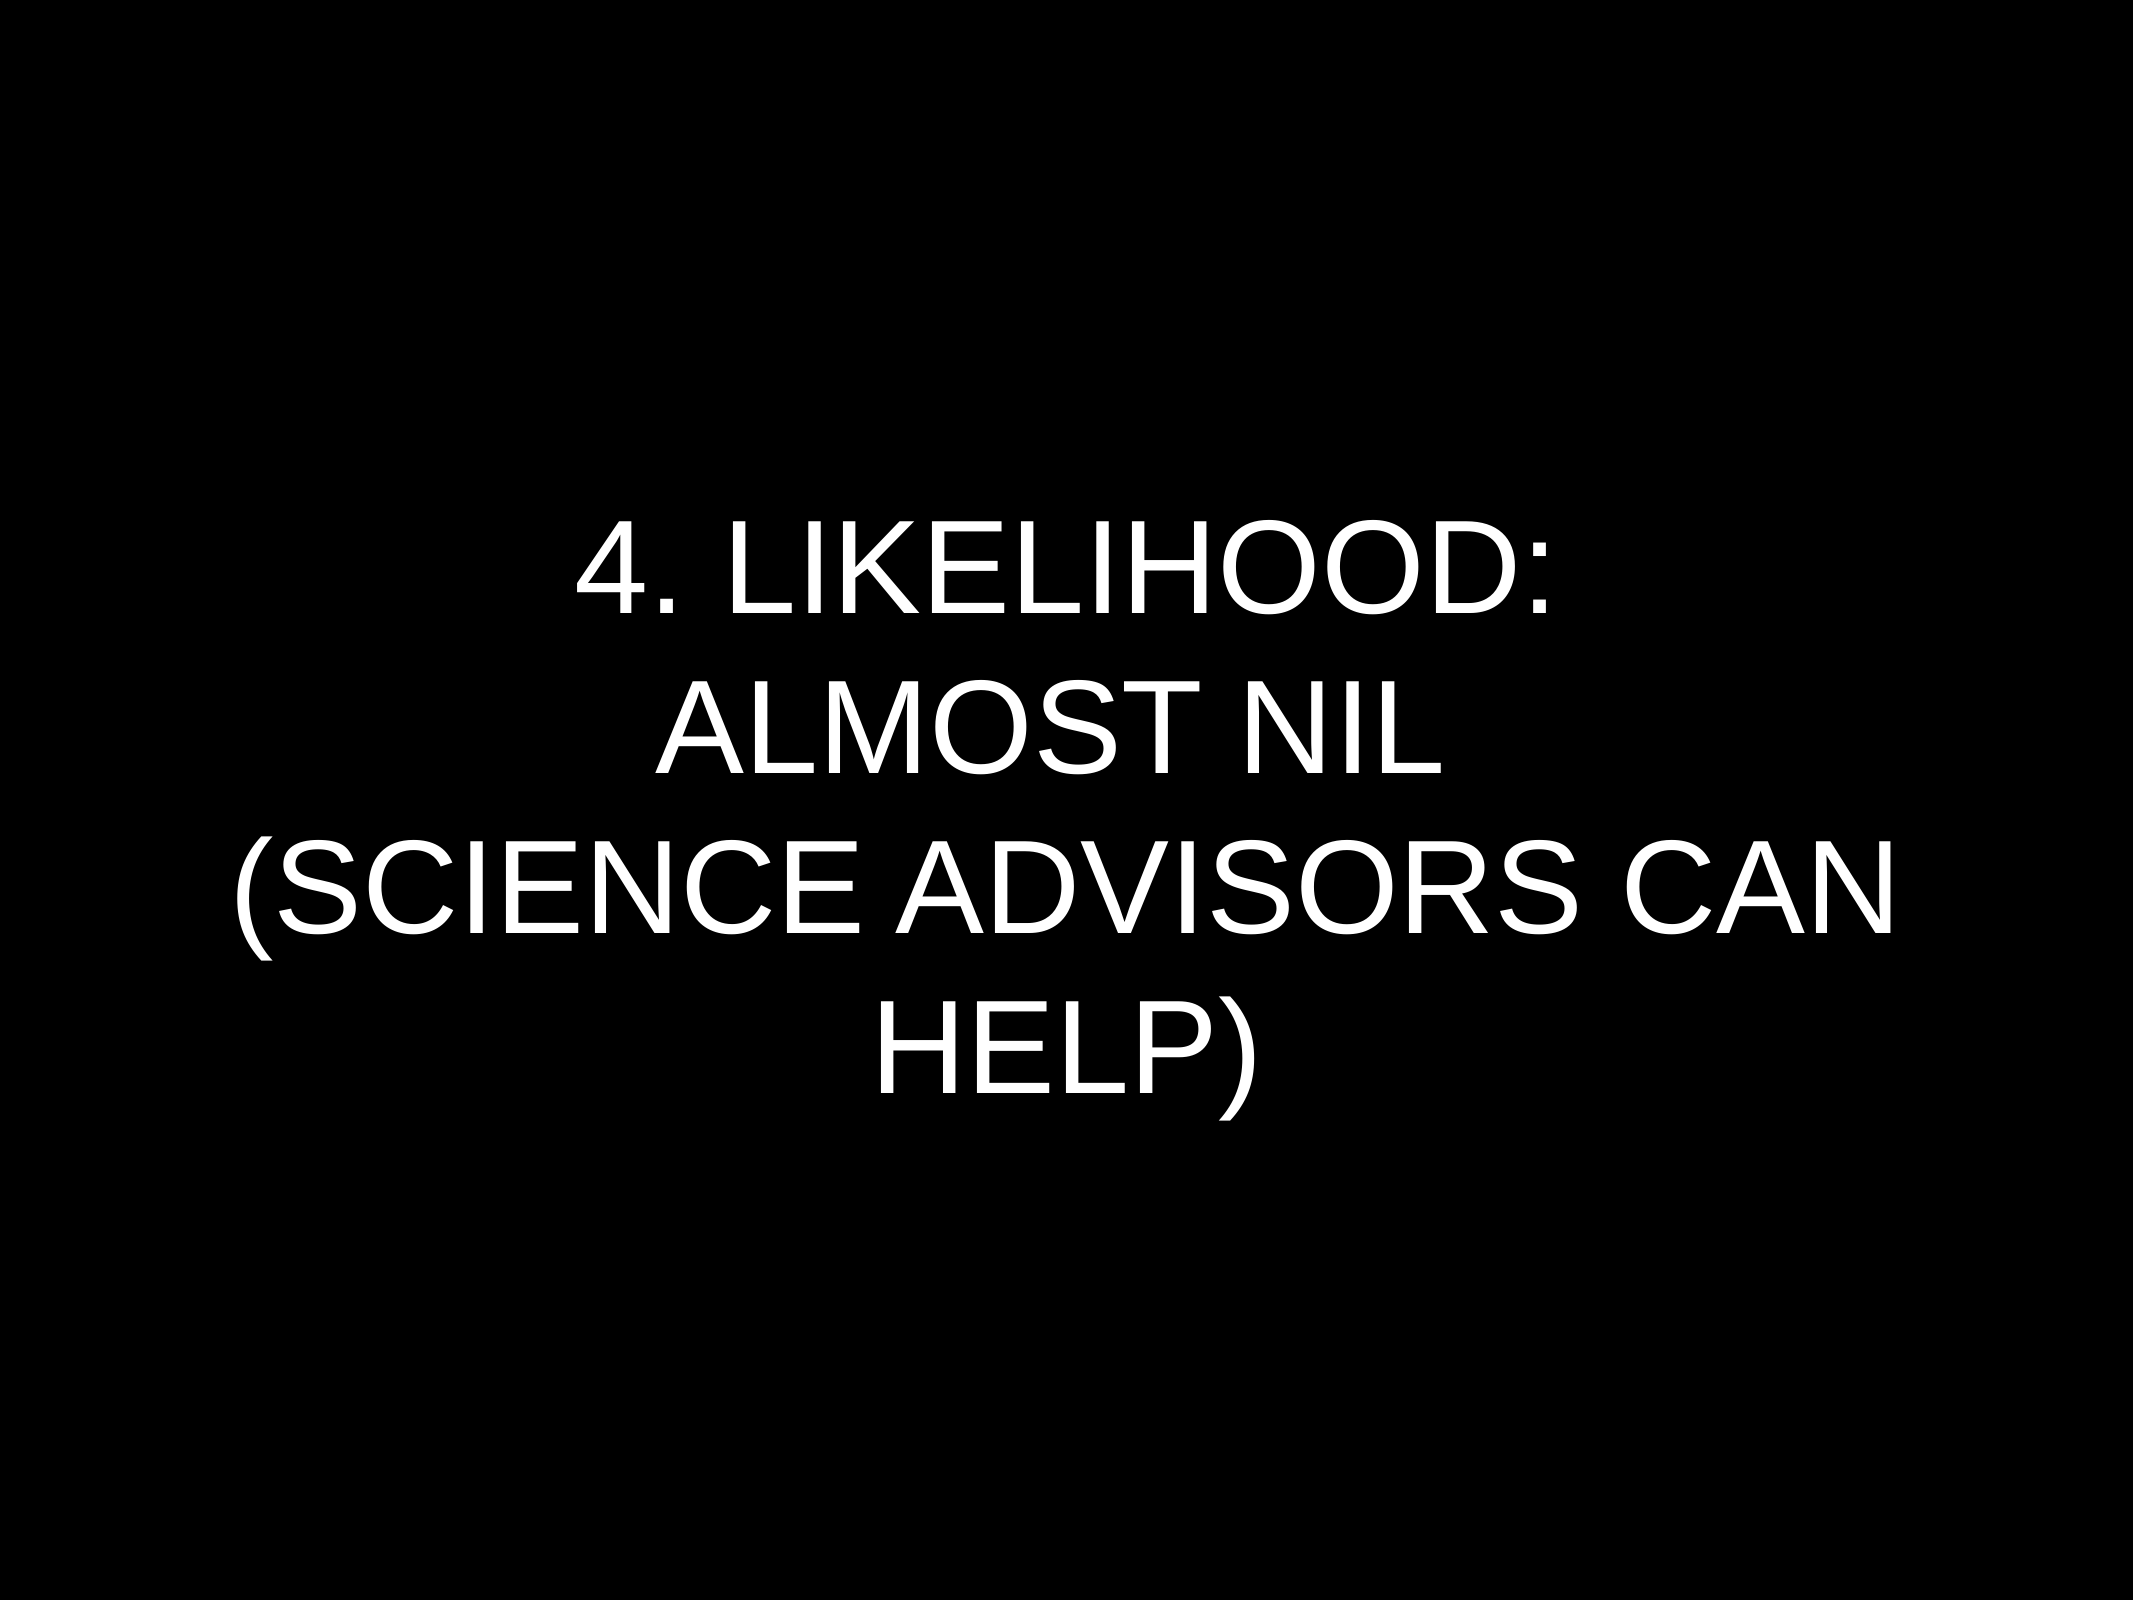

# 4. likelihood: almost nil (science advisors can help)